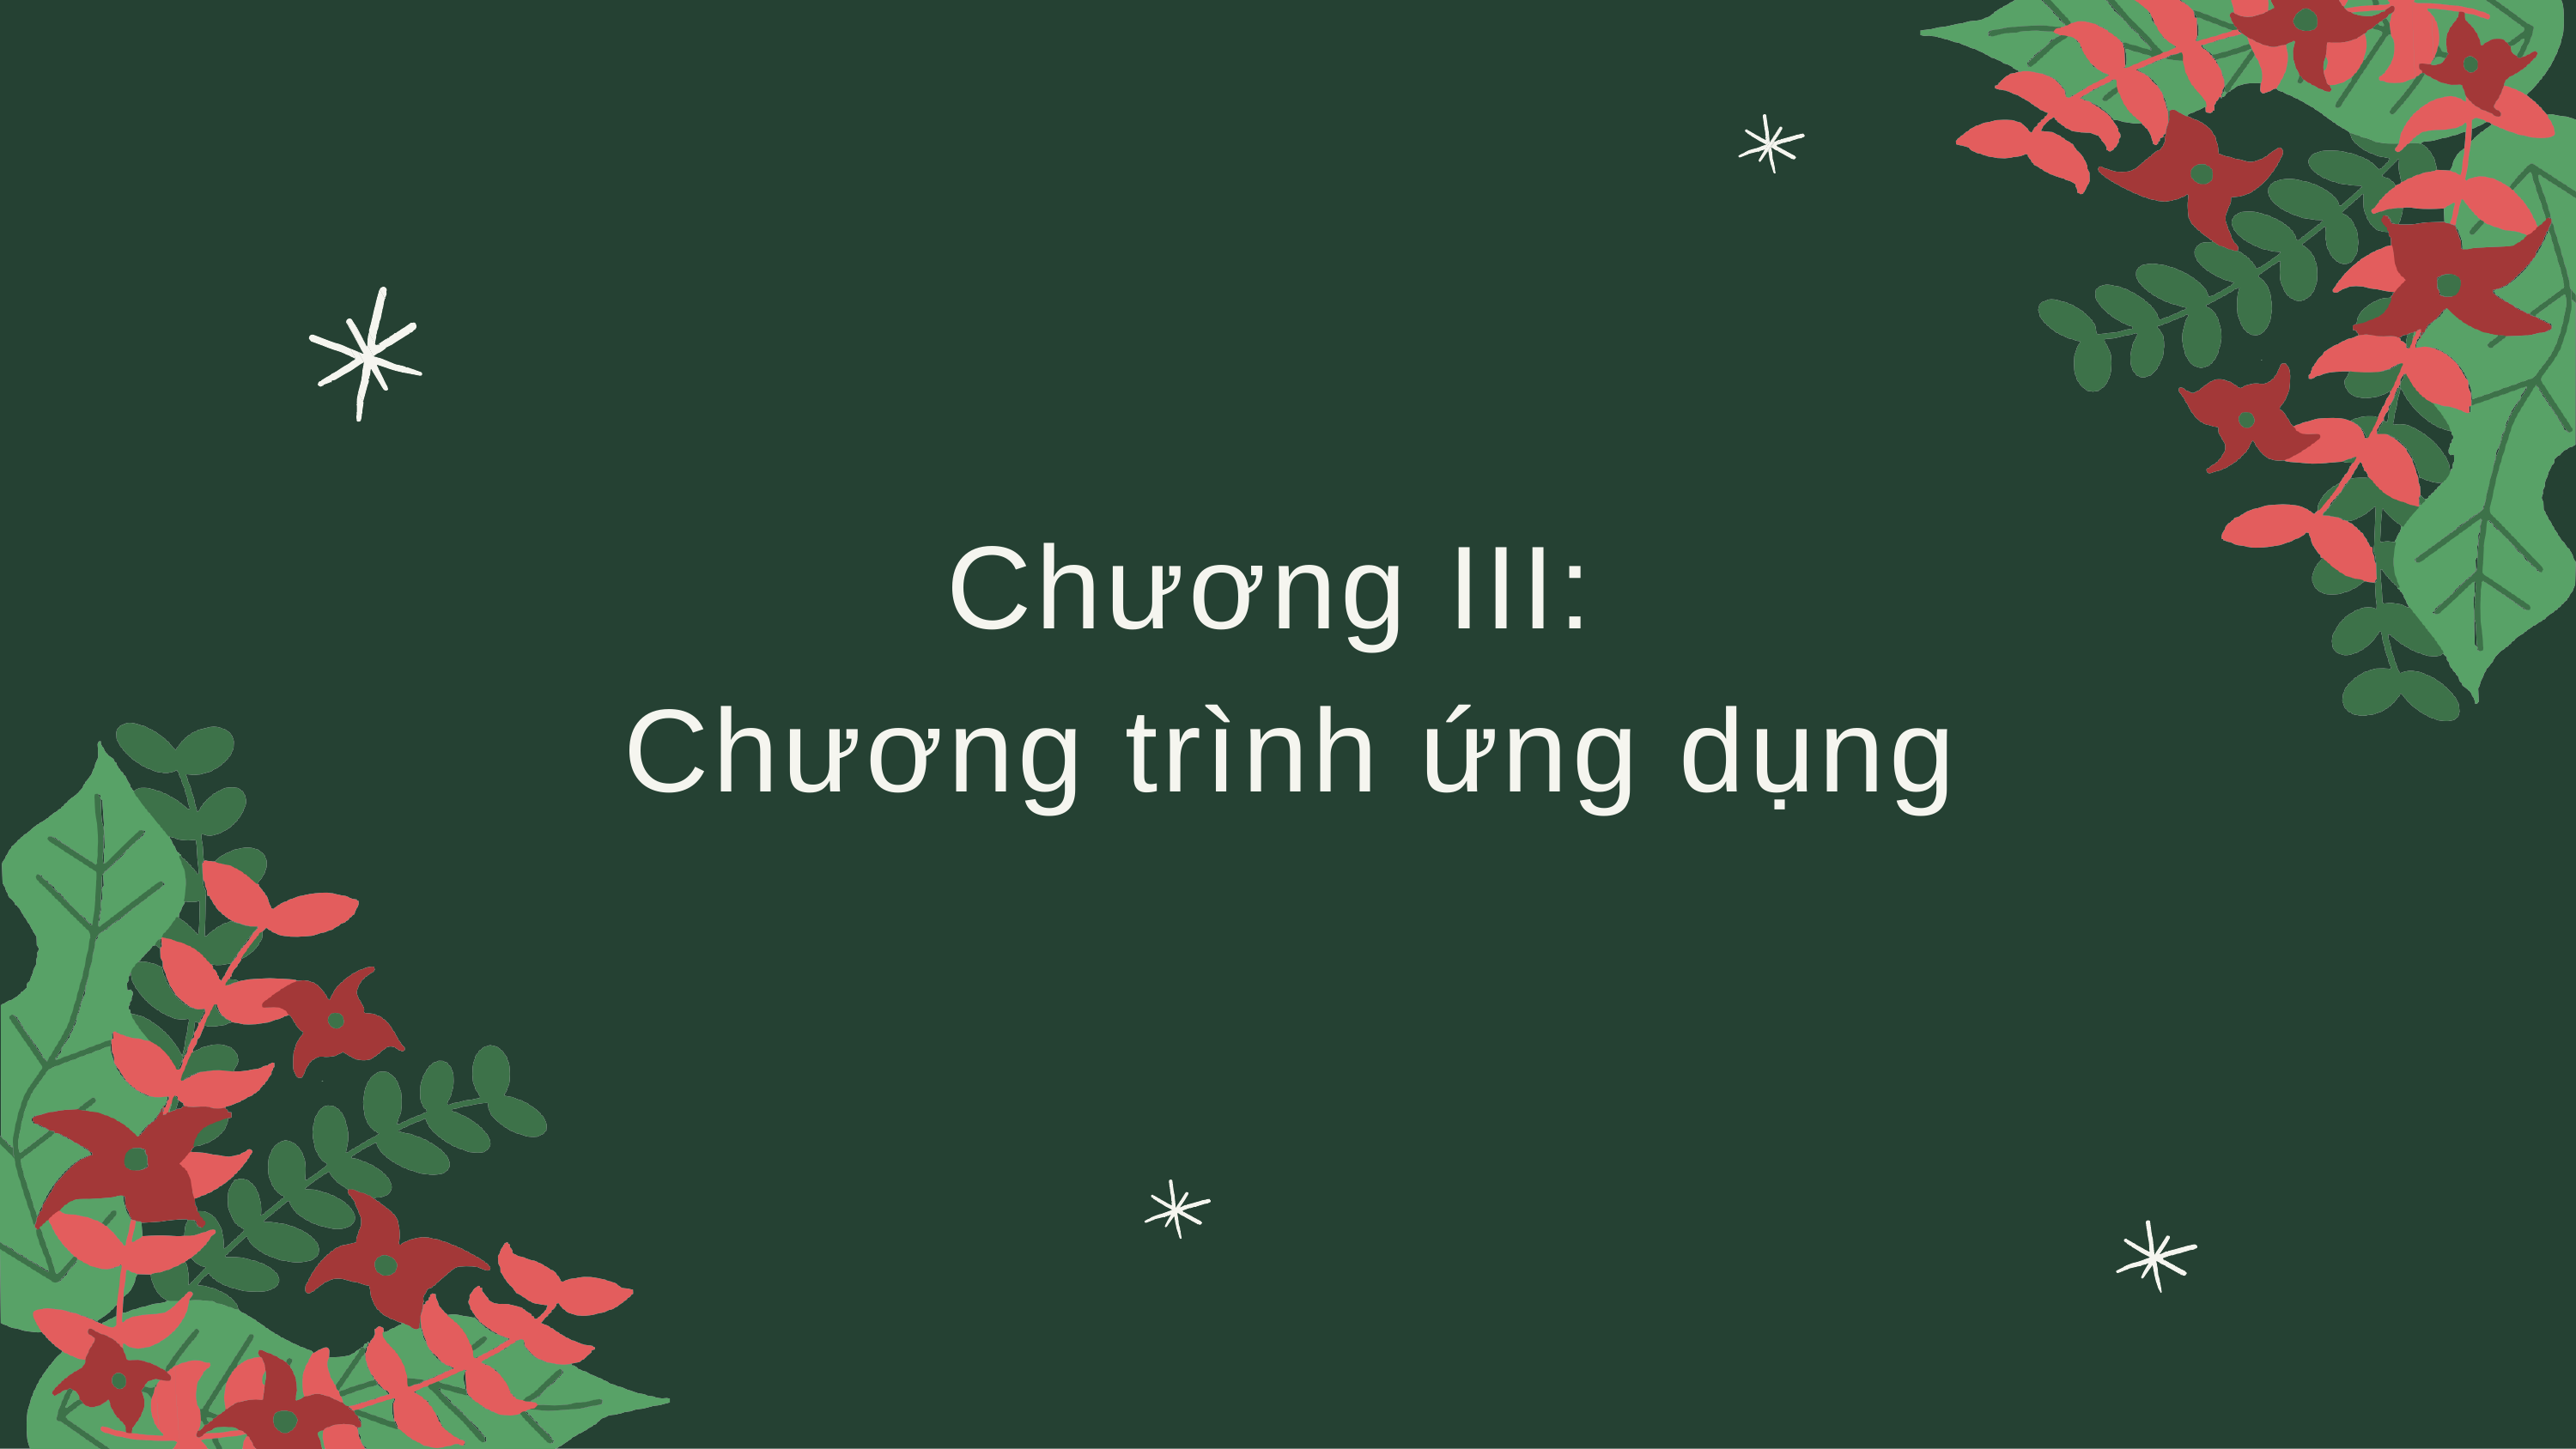

# Chương III: Chương trình ứng dụng